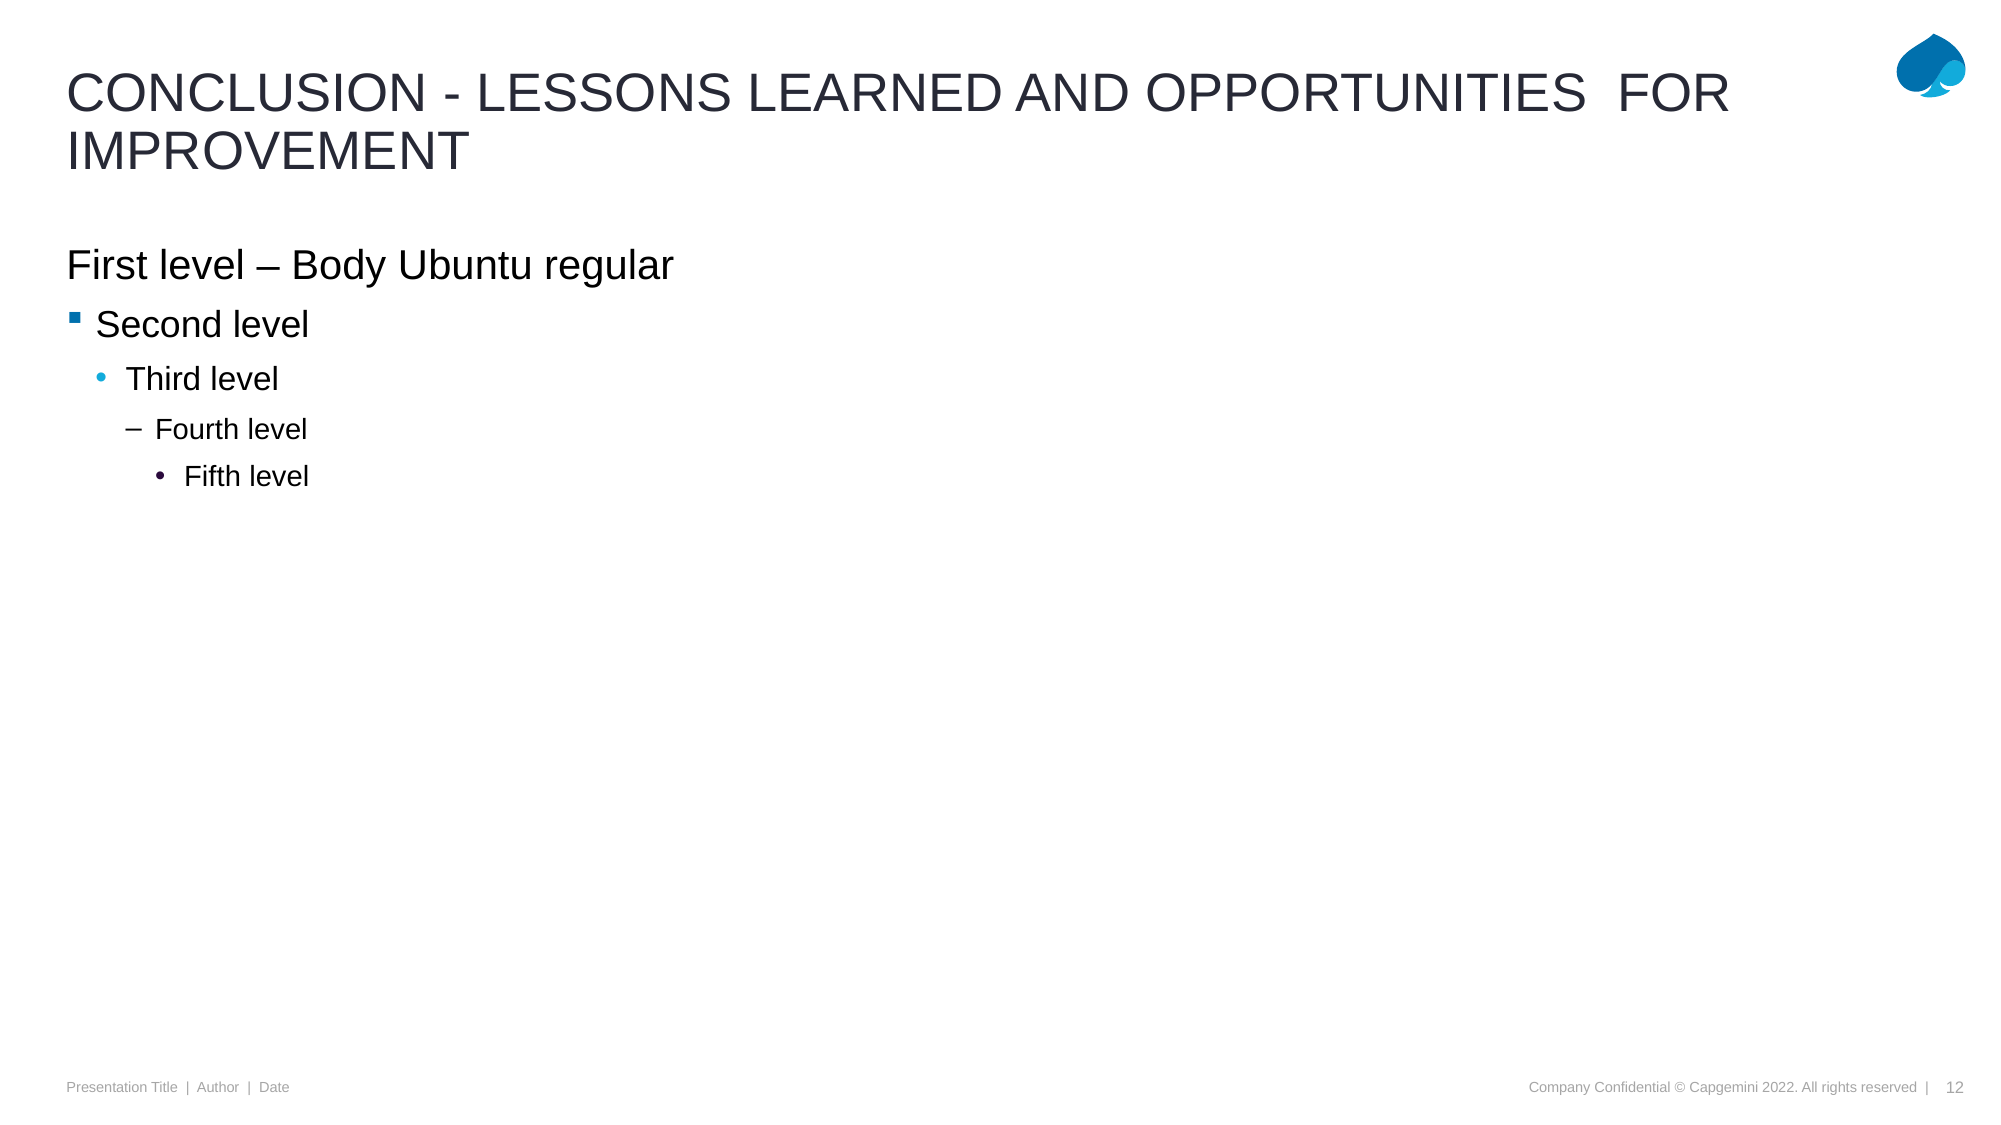

# Conclusion - Lessons Learned and Opportunities  for improvement
First level – Body Ubuntu regular
Second level
Third level
Fourth level
Fifth level